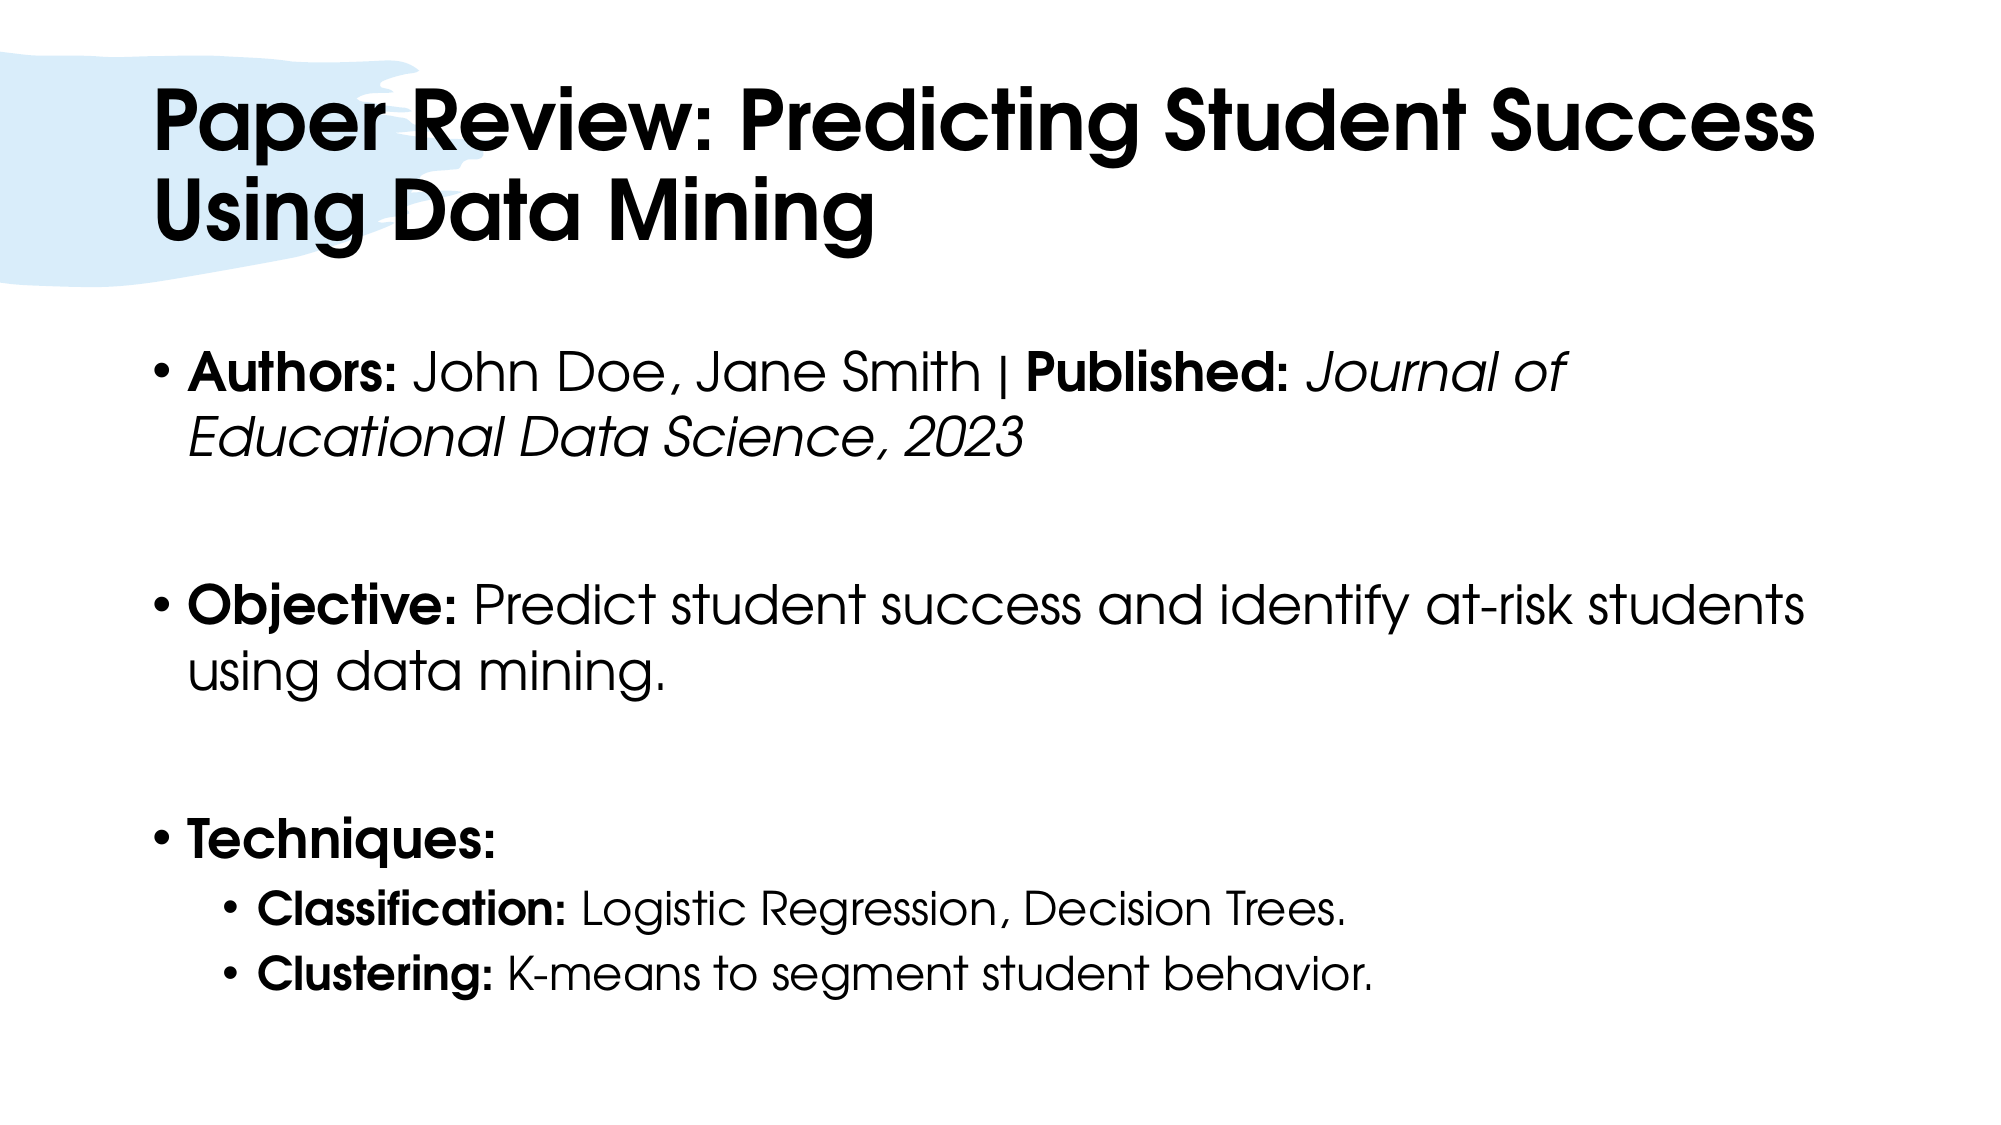

# Paper Review: Predicting Student Success Using Data Mining
Authors: John Doe, Jane Smith | Published: Journal of Educational Data Science, 2023

Objective: Predict student success and identify at-risk students using data mining.

Techniques:
Classification: Logistic Regression, Decision Trees.
Clustering: K-means to segment student behavior.